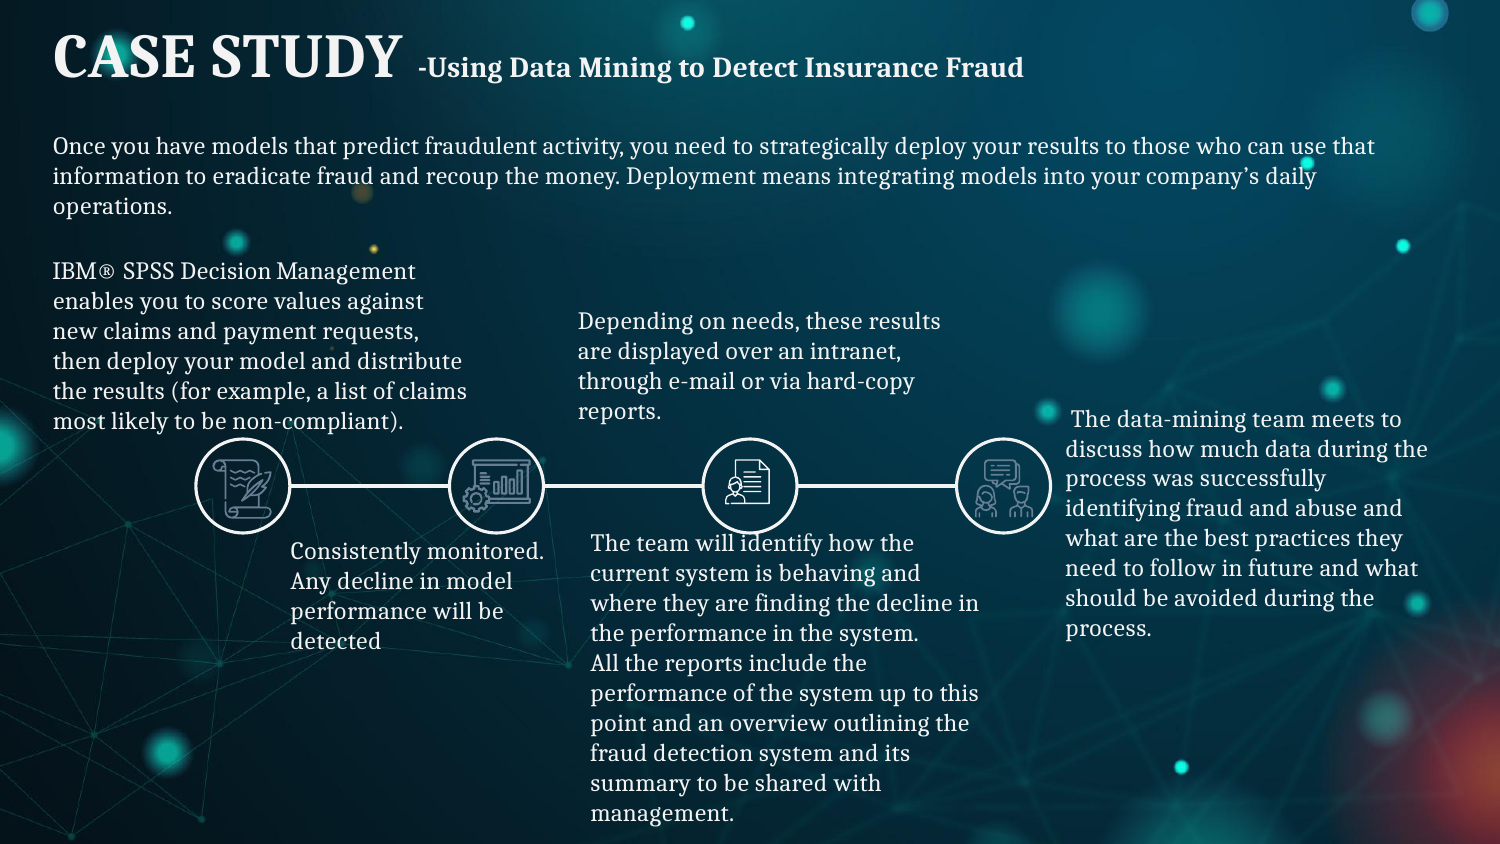

# CASE STUDY -Using Data Mining to Detect Insurance Fraud

Once you have models that predict fraudulent activity, you need to strategically deploy your results to those who can use that information to eradicate fraud and recoup the money. Deployment means integrating models into your company’s daily operations.

IBM® SPSS Decision Management enables you to score values against new claims and payment requests, then deploy your model and distribute the results (for example, a list of claims most likely to be non-compliant).

Depending on needs, these results are displayed over an intranet, through e-mail or via hard-copy reports.

 The data-mining team meets to discuss how much data during the process was successfully identifying fraud and abuse and what are the best practices they need to follow in future and what should be avoided during the process.

Consistently monitored. Any decline in model performance will be detected

The team will identify how the current system is behaving and where they are finding the decline in the performance in the system.
All the reports include the performance of the system up to this point and an overview outlining the fraud detection system and its summary to be shared with management.